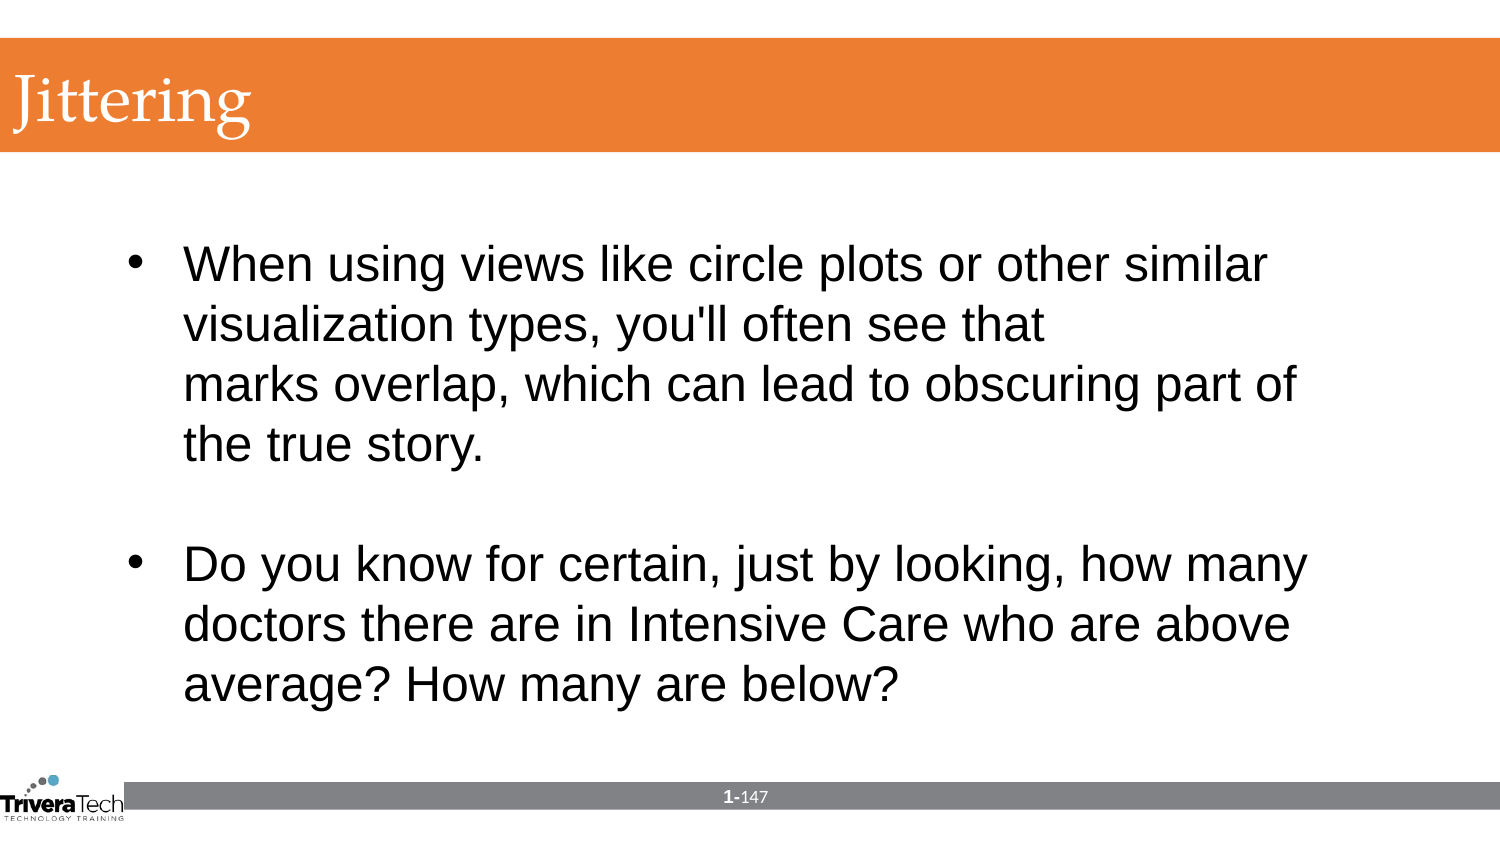

Jittering
When using views like circle plots or other similar visualization types, you'll often see that marks overlap, which can lead to obscuring part of the true story.

Do you know for certain, just by looking, how many doctors there are in Intensive Care who are above average? How many are below?
1-147